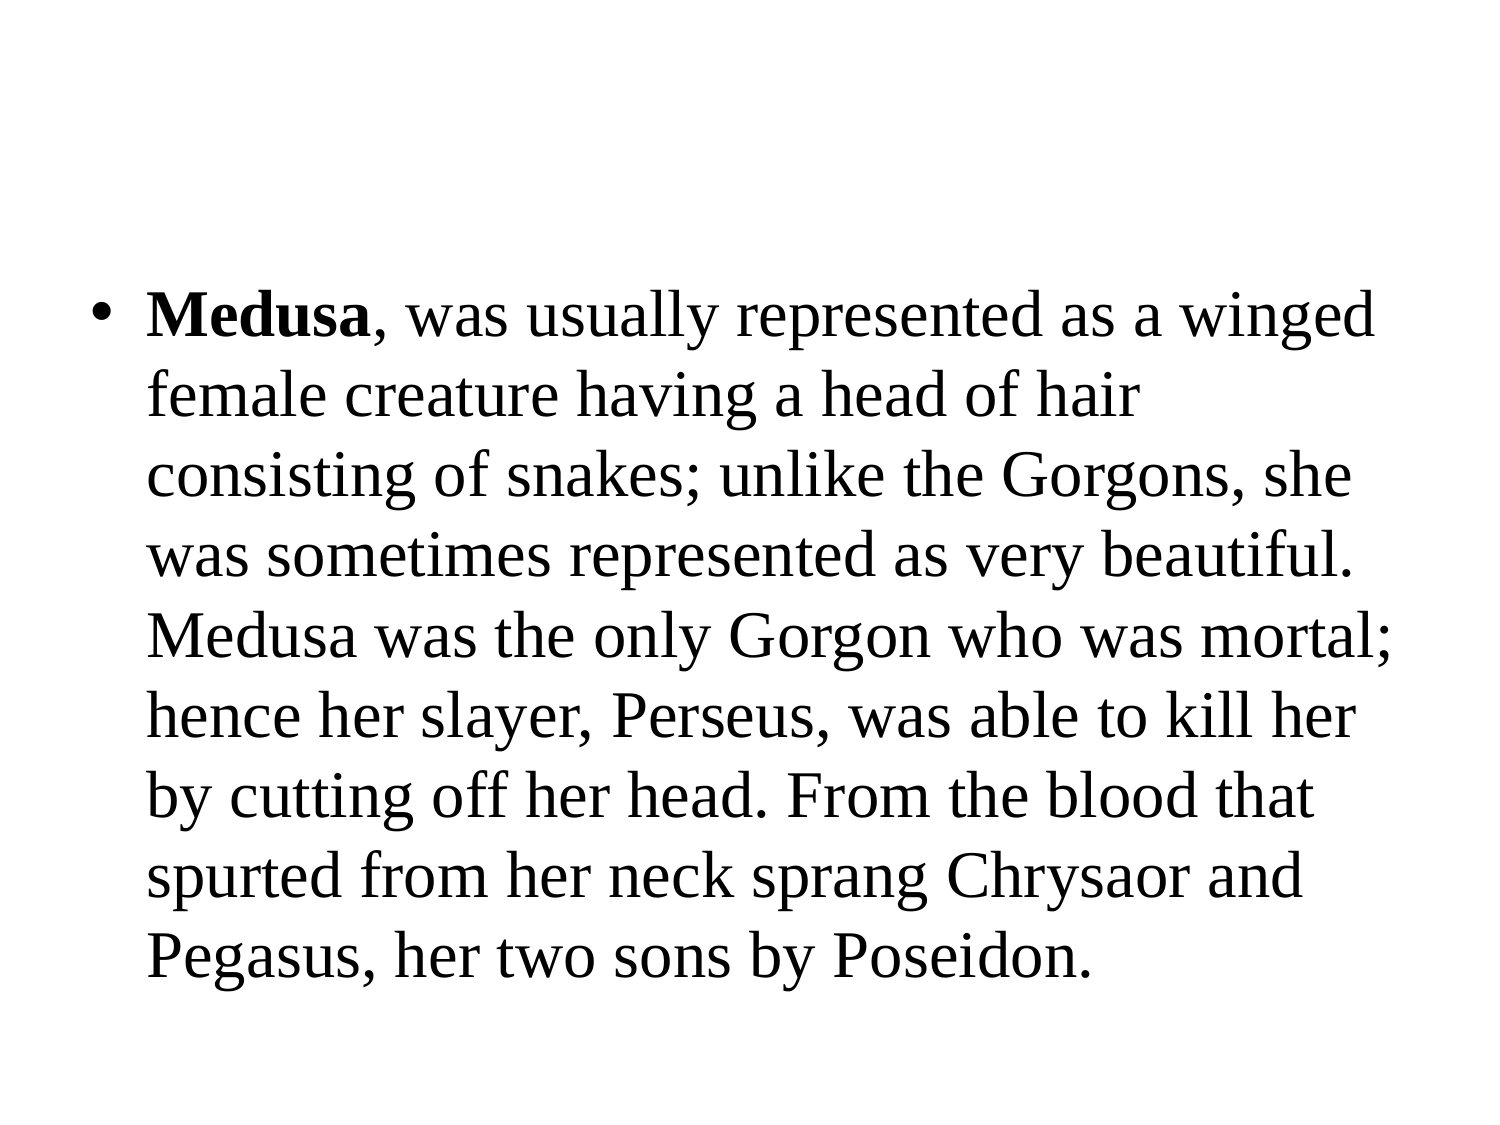

#
Medusa, was usually represented as a winged female creature having a head of hair consisting of snakes; unlike the Gorgons, she was sometimes represented as very beautiful. Medusa was the only Gorgon who was mortal; hence her slayer, Perseus, was able to kill her by cutting off her head. From the blood that spurted from her neck sprang Chrysaor and Pegasus, her two sons by Poseidon.